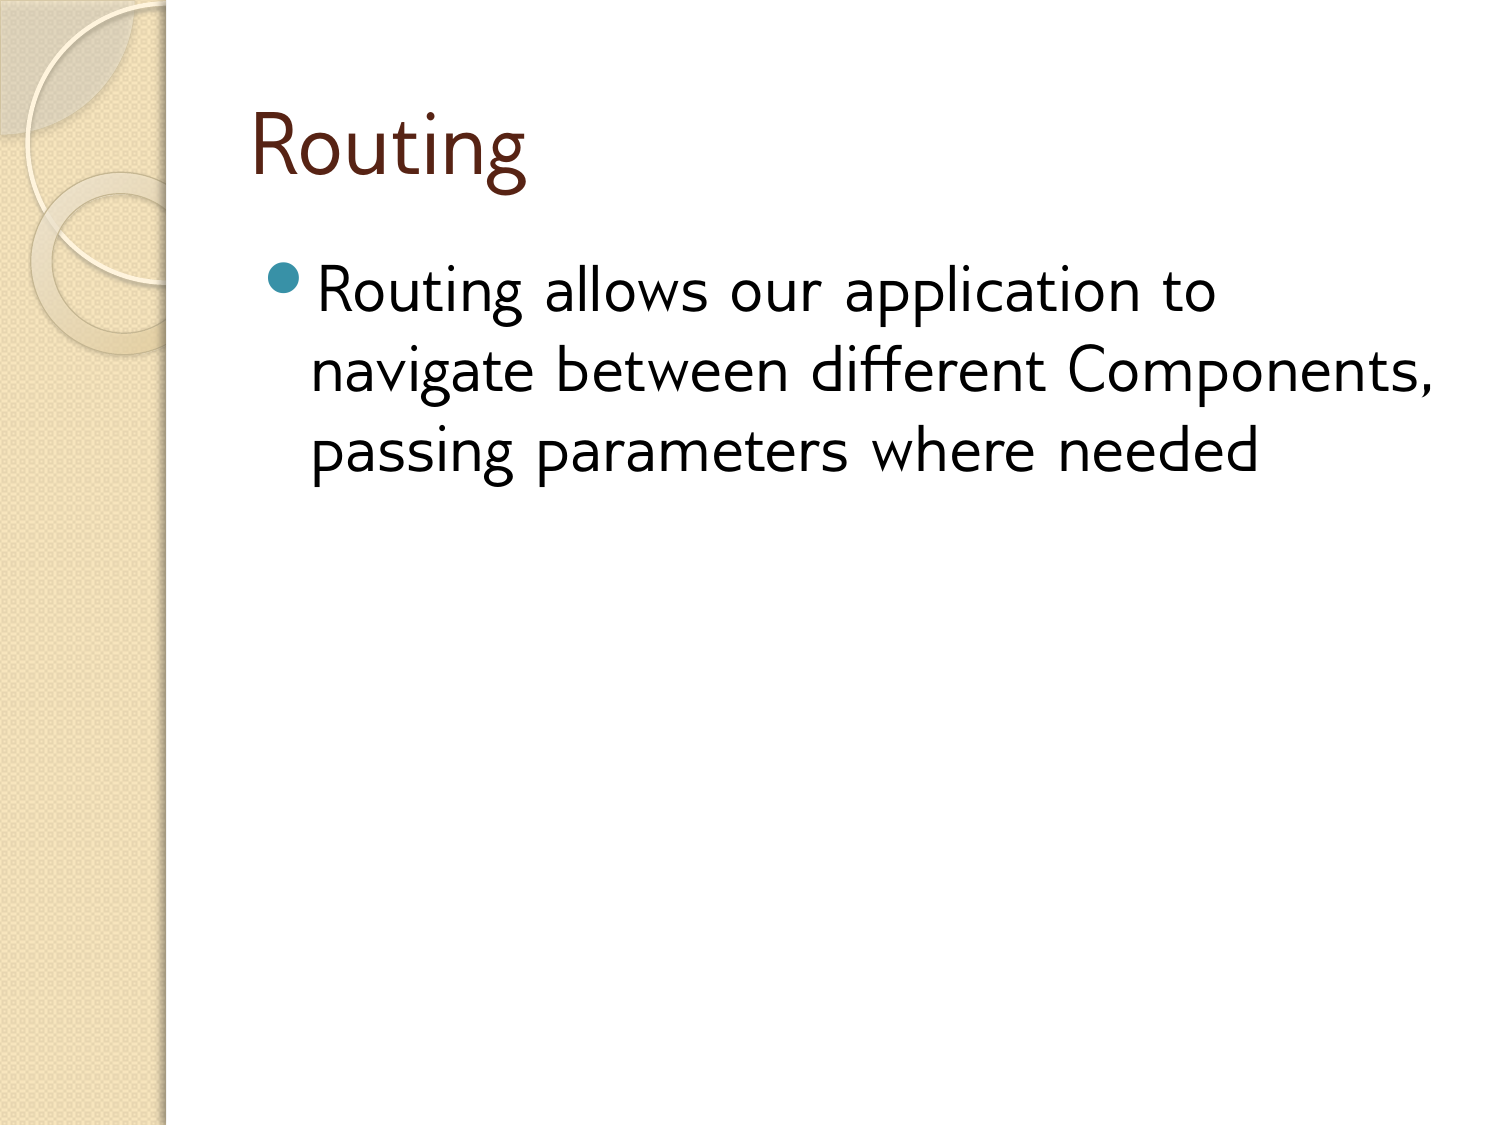

# Routing
Routing allows our application to navigate between different Components, passing parameters where needed